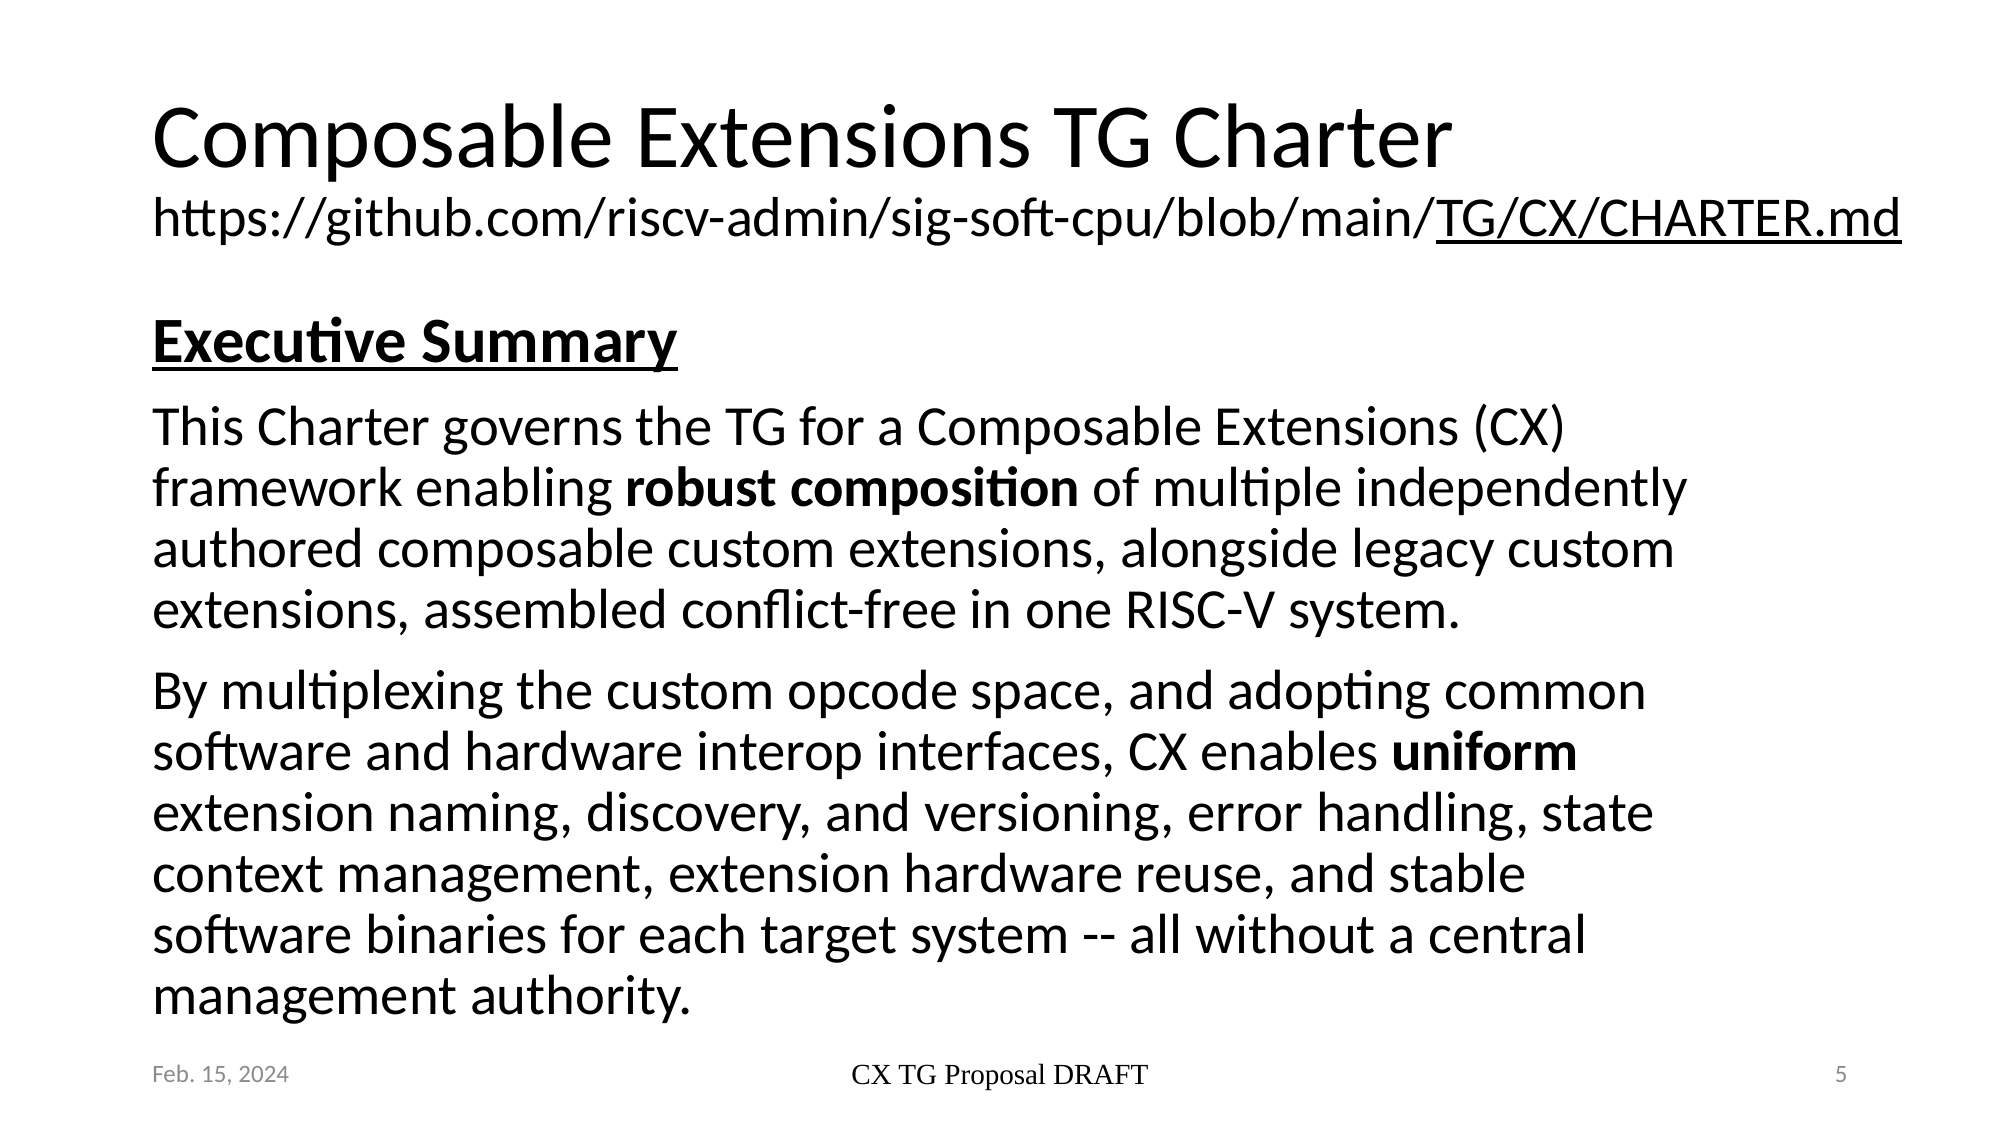

# Composable Extensions TG Charter https://github.com/riscv-admin/sig-soft-cpu/blob/main/TG/CX/CHARTER.md
Executive Summary
This Charter governs the TG for a Composable Extensions (CX) framework enabling robust composition of multiple independently authored composable custom extensions, alongside legacy custom extensions, assembled conflict-free in one RISC-V system.
By multiplexing the custom opcode space, and adopting common software and hardware interop interfaces, CX enables uniform extension naming, discovery, and versioning, error handling, state context management, extension hardware reuse, and stable software binaries for each target system -- all without a central management authority.

Feb. 15, 2024
CX TG Proposal DRAFT
5